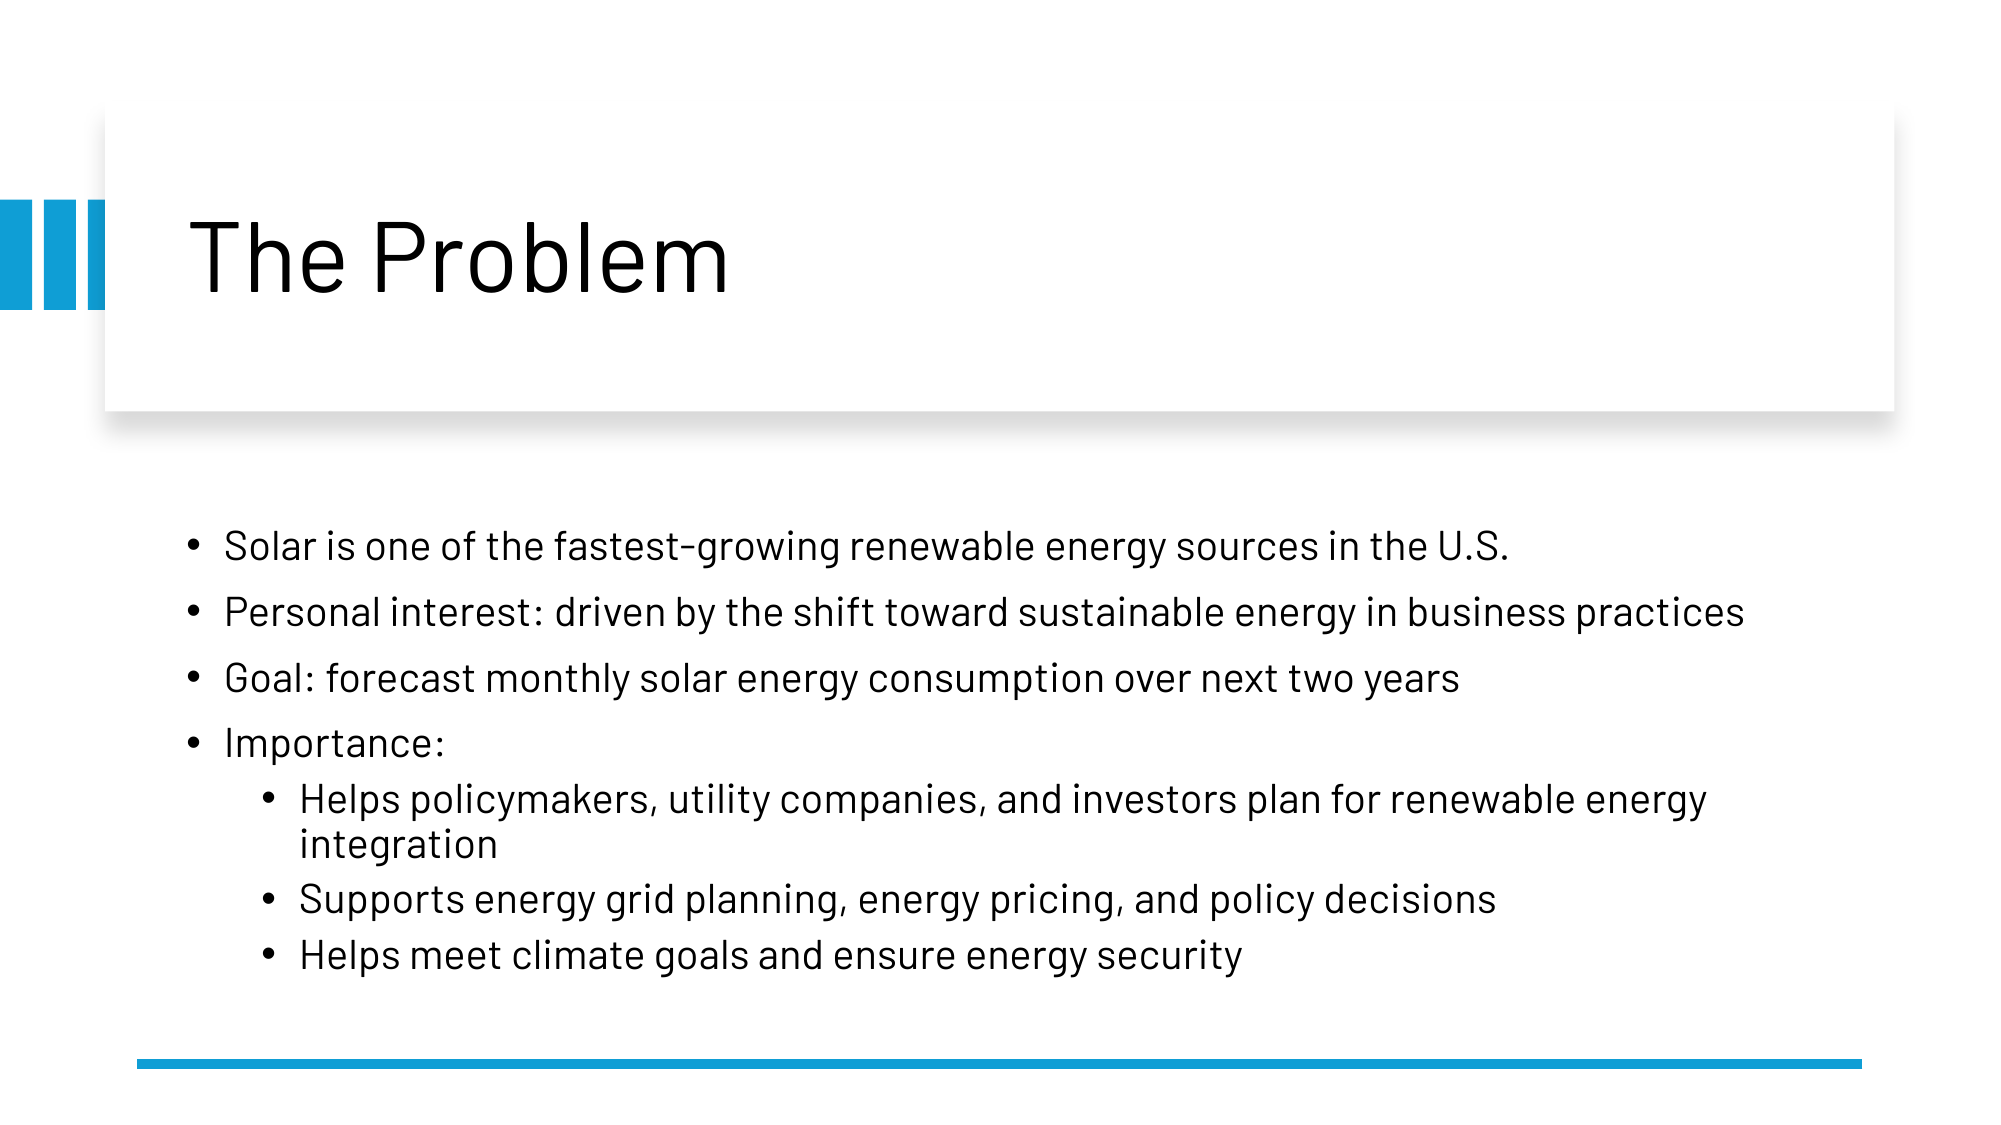

# The Problem

Solar is one of the fastest-growing renewable energy sources in the U.S.
Personal interest: driven by the shift toward sustainable energy in business practices
Goal: forecast monthly solar energy consumption over next two years
Importance:
Helps policymakers, utility companies, and investors plan for renewable energy integration
Supports energy grid planning, energy pricing, and policy decisions
Helps meet climate goals and ensure energy security